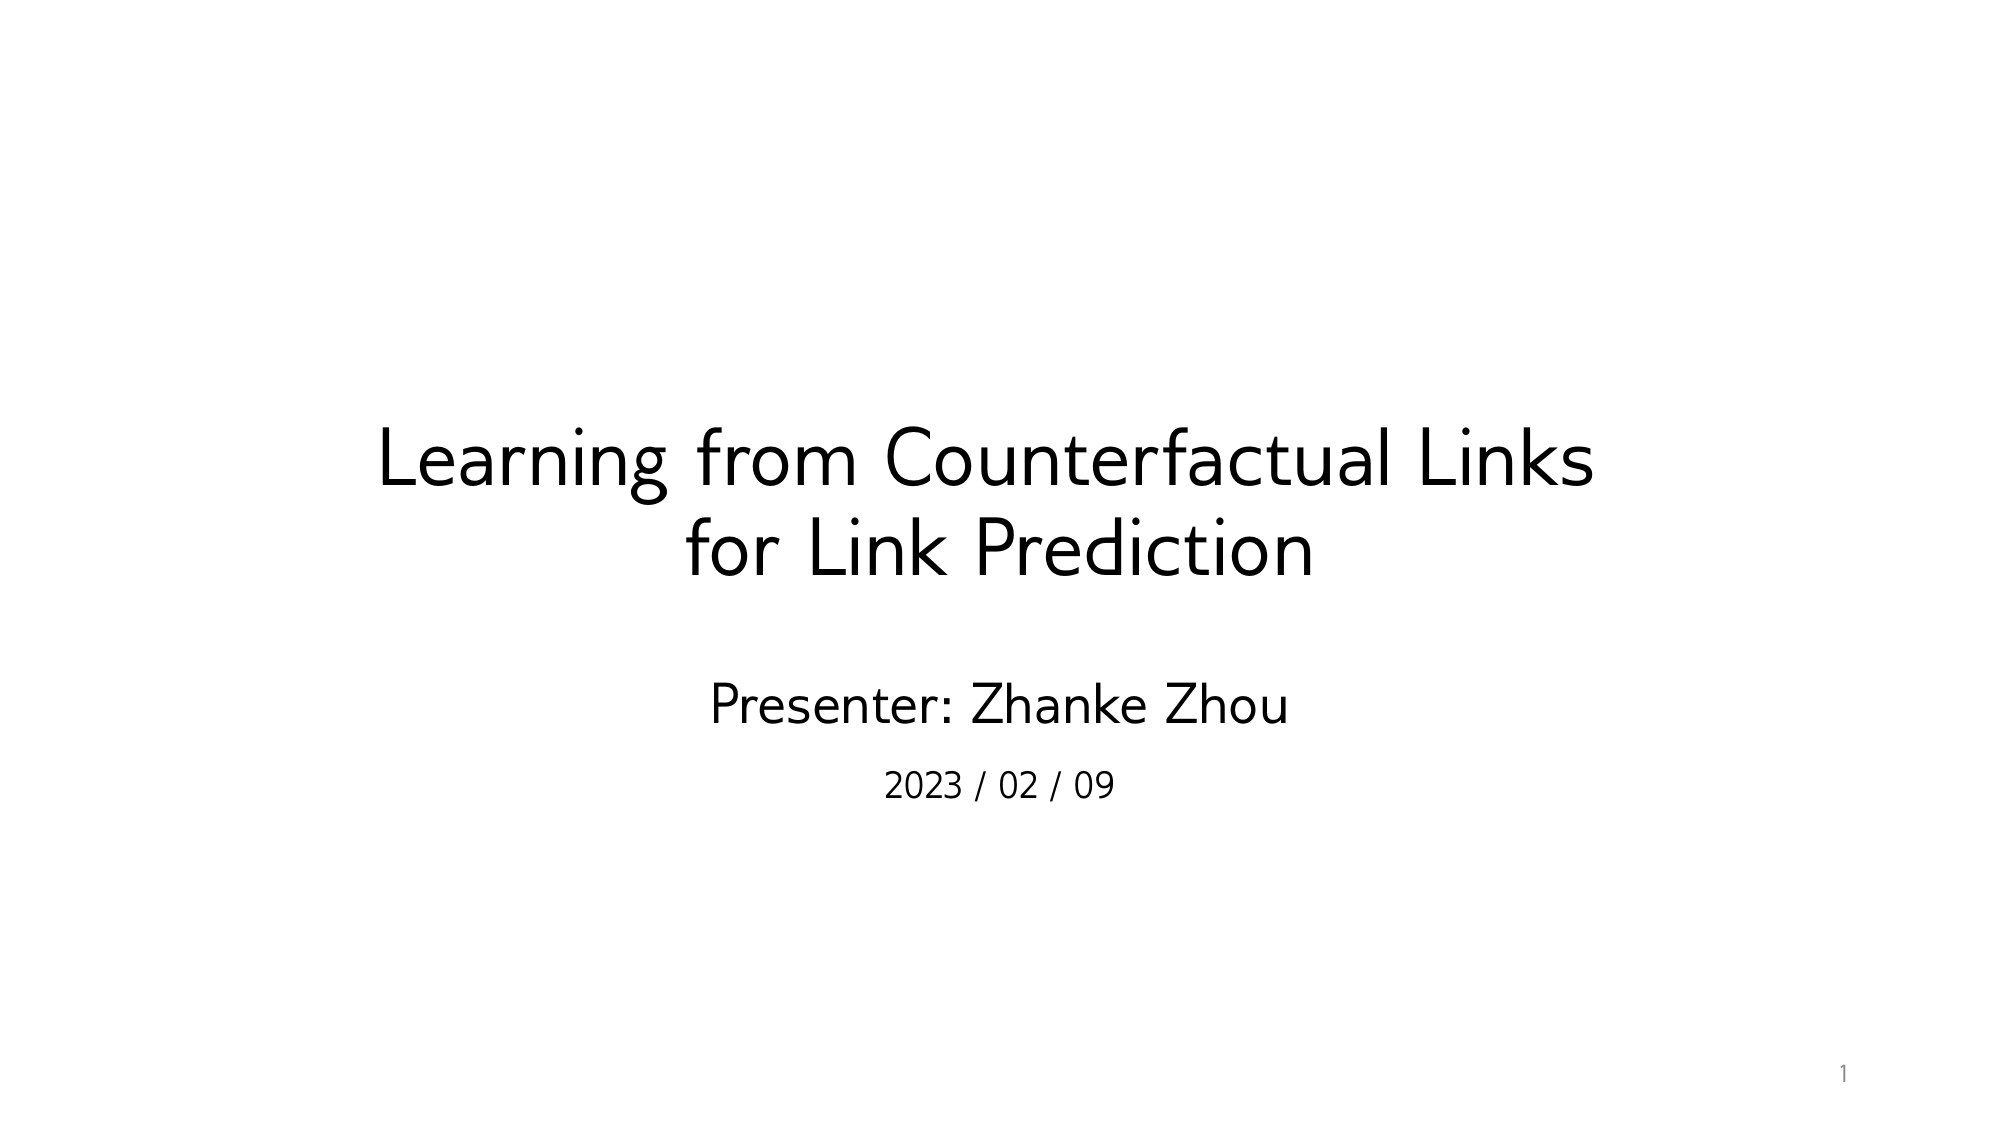

# Learning from Counterfactual Links for Link Prediction
Presenter: Zhanke Zhou
2023 / 02 / 09

1